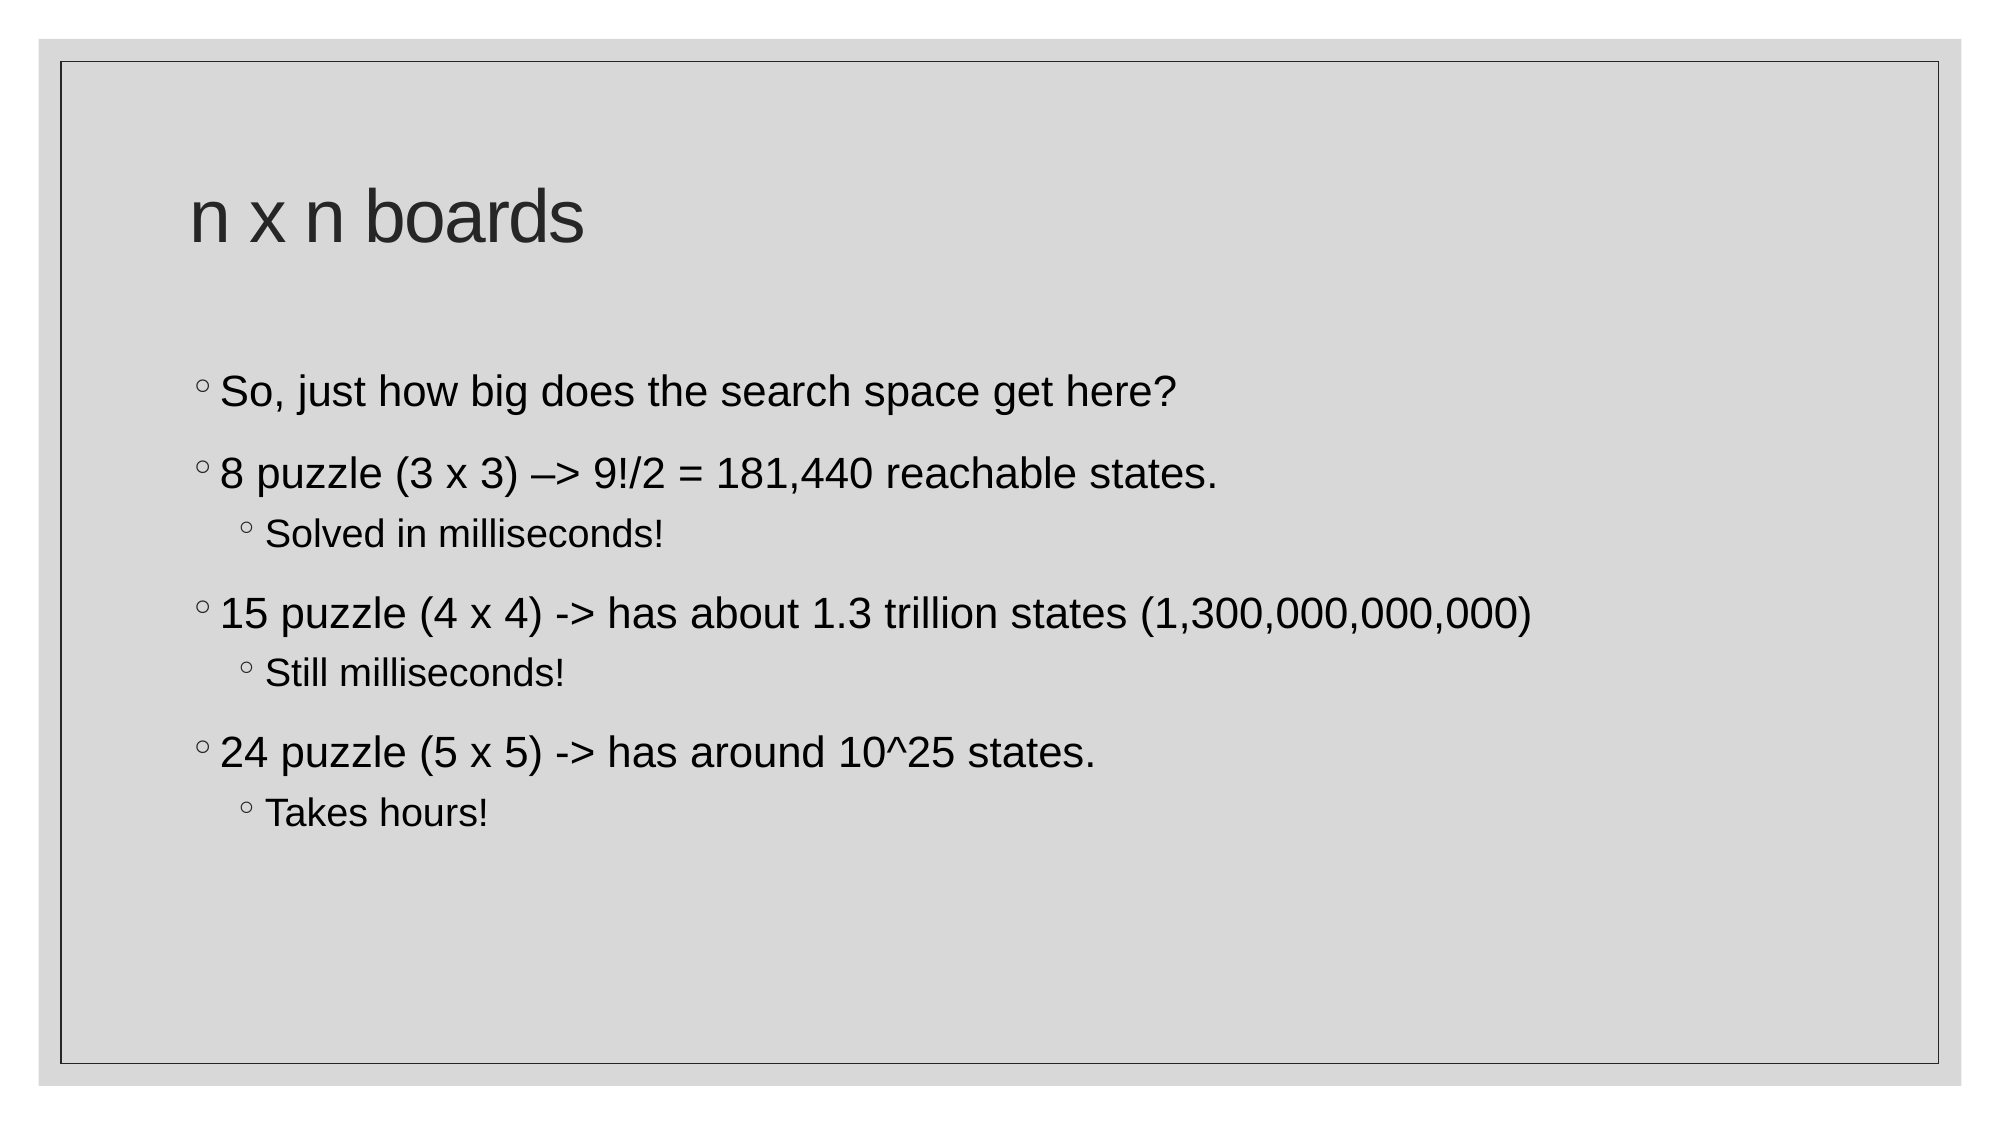

# n x n boards
So, just how big does the search space get here?
8 puzzle (3 x 3) –> 9!/2 = 181,440 reachable states.
Solved in milliseconds!
15 puzzle (4 x 4) -> has about 1.3 trillion states (1,300,000,000,000)
Still milliseconds!
24 puzzle (5 x 5) -> has around 10^25 states.
Takes hours!